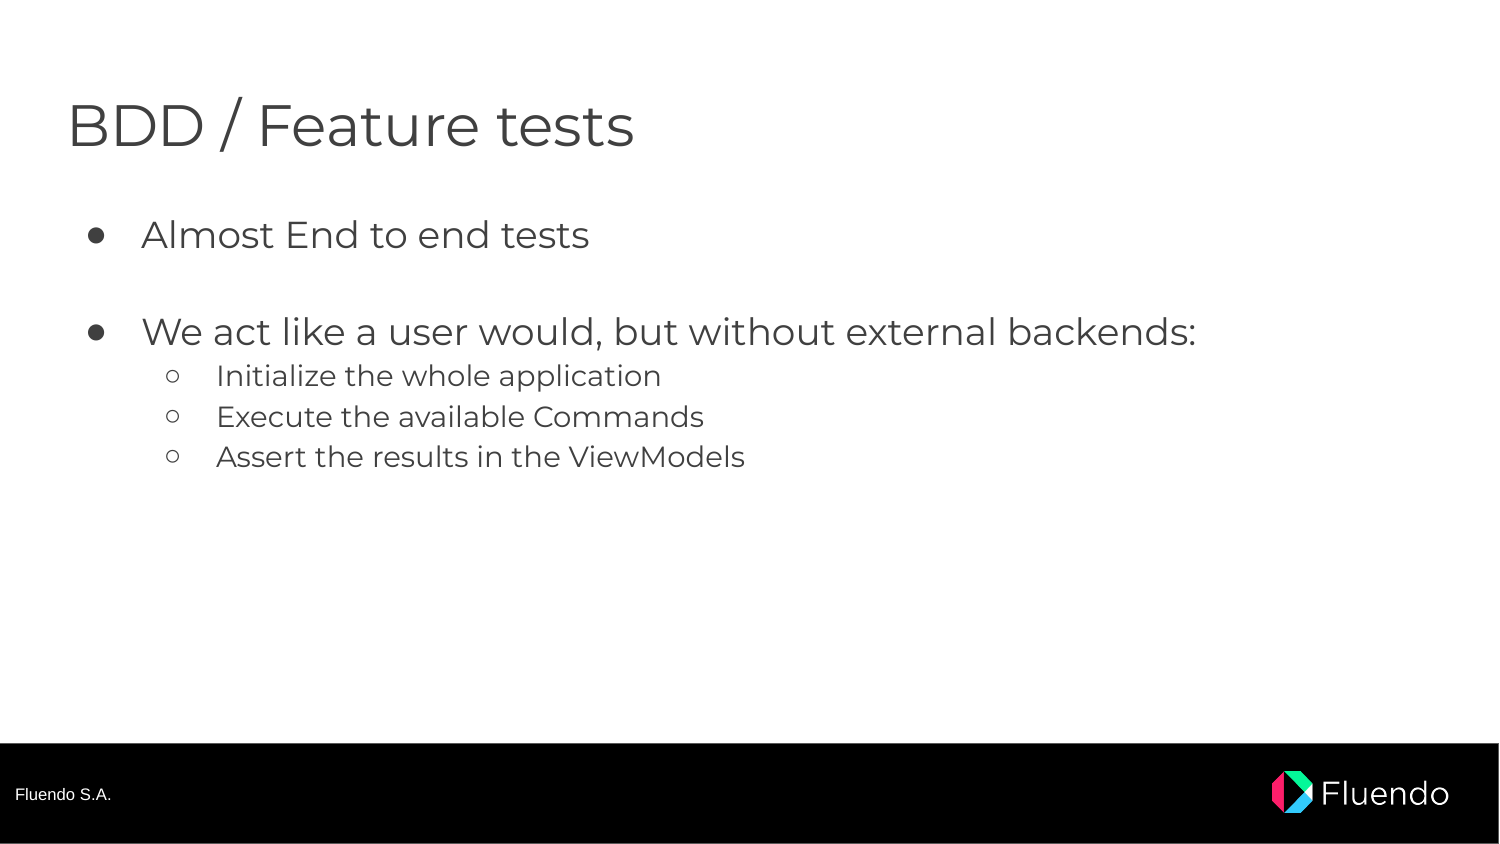

# BDD / Feature tests
Almost End to end tests
We act like a user would, but without external backends:
Initialize the whole application
Execute the available Commands
Assert the results in the ViewModels